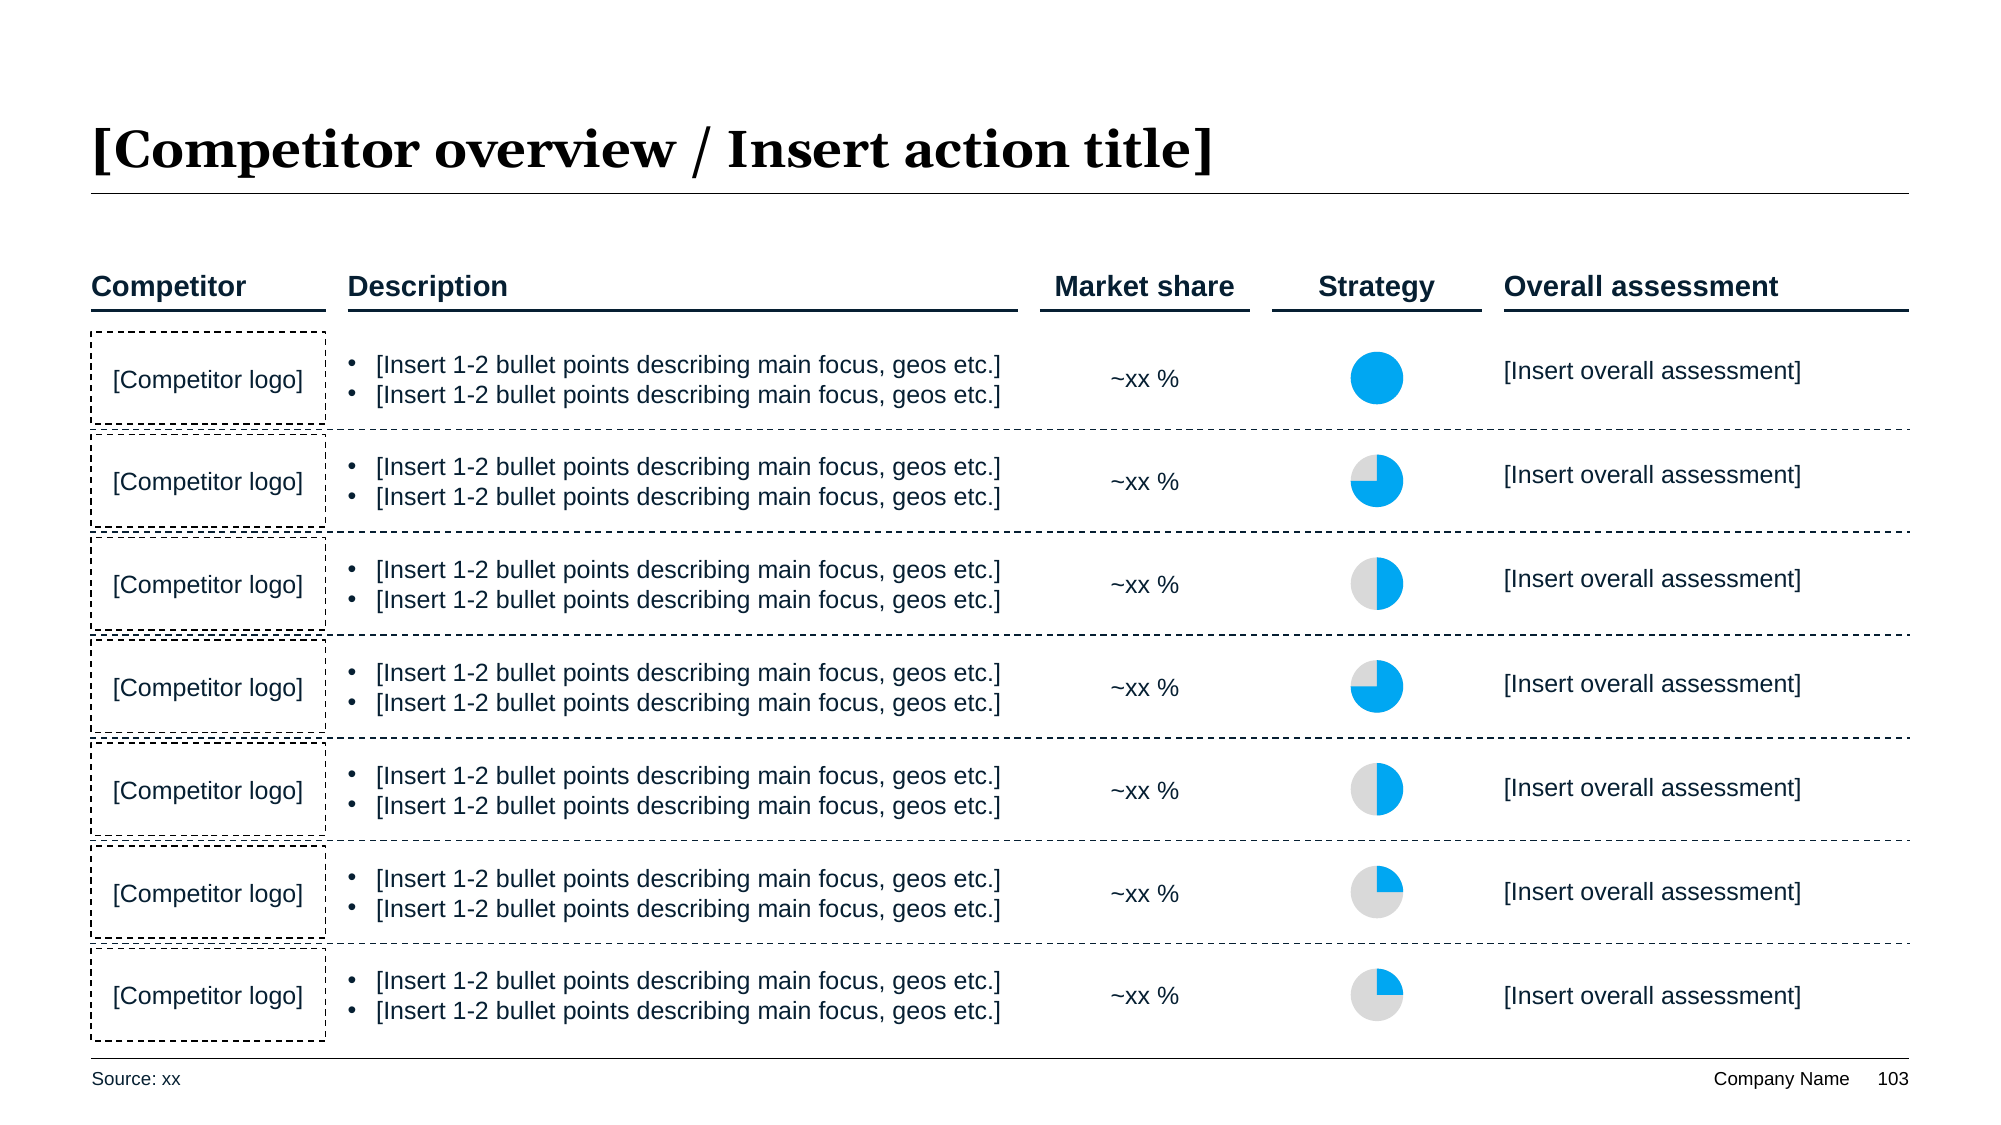

# [Competitor overview / Insert action title]
Competitor
Description
Market share
Strategy
Overall assessment
[Competitor logo]
[Insert 1-2 bullet points describing main focus, geos etc.]
[Insert 1-2 bullet points describing main focus, geos etc.]

[Insert overall assessment]
~xx %
[Competitor logo]
[Insert 1-2 bullet points describing main focus, geos etc.]
[Insert 1-2 bullet points describing main focus, geos etc.]

[Insert overall assessment]
~xx %
[Competitor logo]
[Insert 1-2 bullet points describing main focus, geos etc.]
[Insert 1-2 bullet points describing main focus, geos etc.]

[Insert overall assessment]
~xx %
[Competitor logo]
[Insert 1-2 bullet points describing main focus, geos etc.]
[Insert 1-2 bullet points describing main focus, geos etc.]

[Insert overall assessment]
~xx %
[Competitor logo]
[Insert 1-2 bullet points describing main focus, geos etc.]
[Insert 1-2 bullet points describing main focus, geos etc.]

[Insert overall assessment]
~xx %
[Competitor logo]
[Insert 1-2 bullet points describing main focus, geos etc.]
[Insert 1-2 bullet points describing main focus, geos etc.]

[Insert overall assessment]
~xx %
[Competitor logo]
[Insert 1-2 bullet points describing main focus, geos etc.]
[Insert 1-2 bullet points describing main focus, geos etc.]

~xx %
[Insert overall assessment]
Source: xx